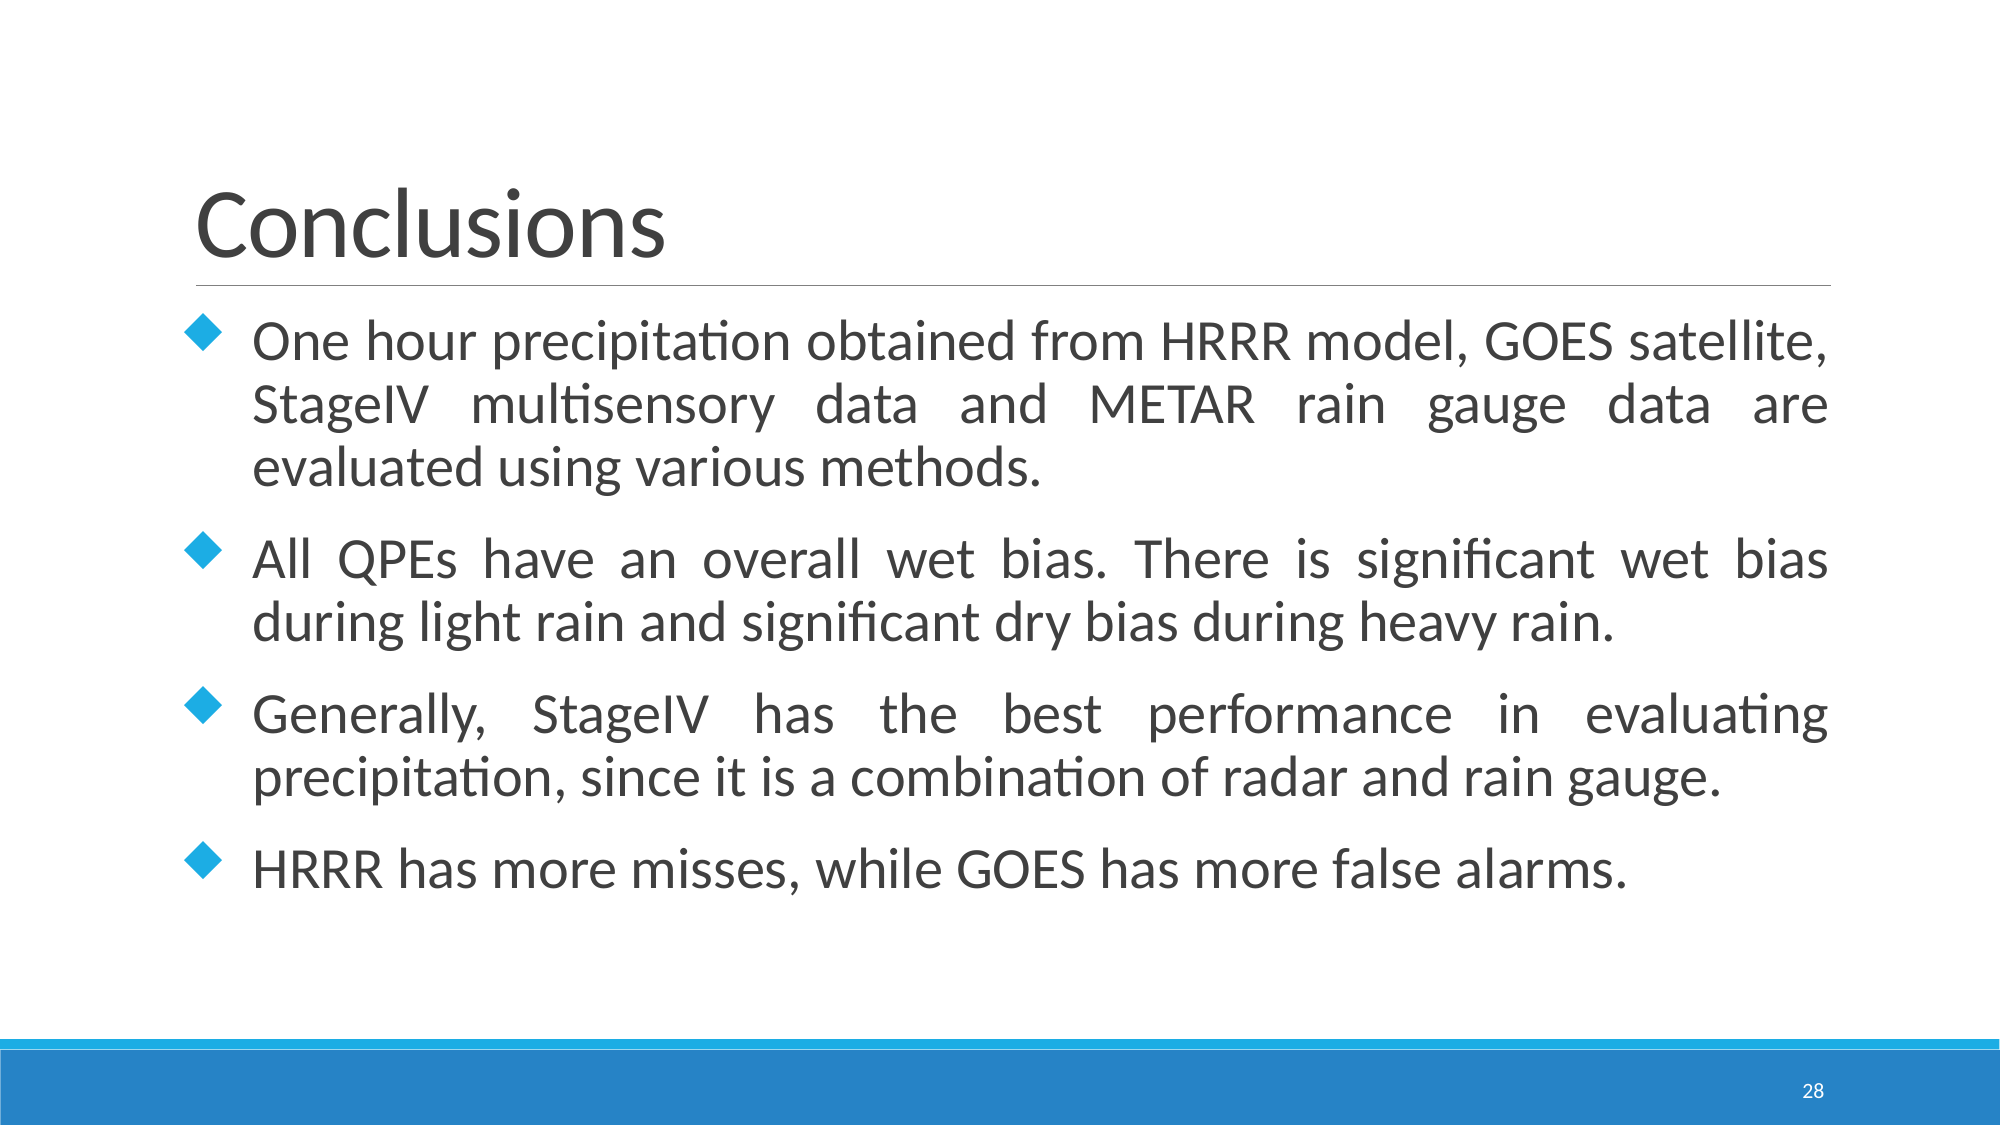

# Conclusions
One hour precipitation obtained from HRRR model, GOES satellite, StageIV multisensory data and METAR rain gauge data are evaluated using various methods.
All QPEs have an overall wet bias. There is significant wet bias during light rain and significant dry bias during heavy rain.
Generally, StageIV has the best performance in evaluating precipitation, since it is a combination of radar and rain gauge.
HRRR has more misses, while GOES has more false alarms.
28